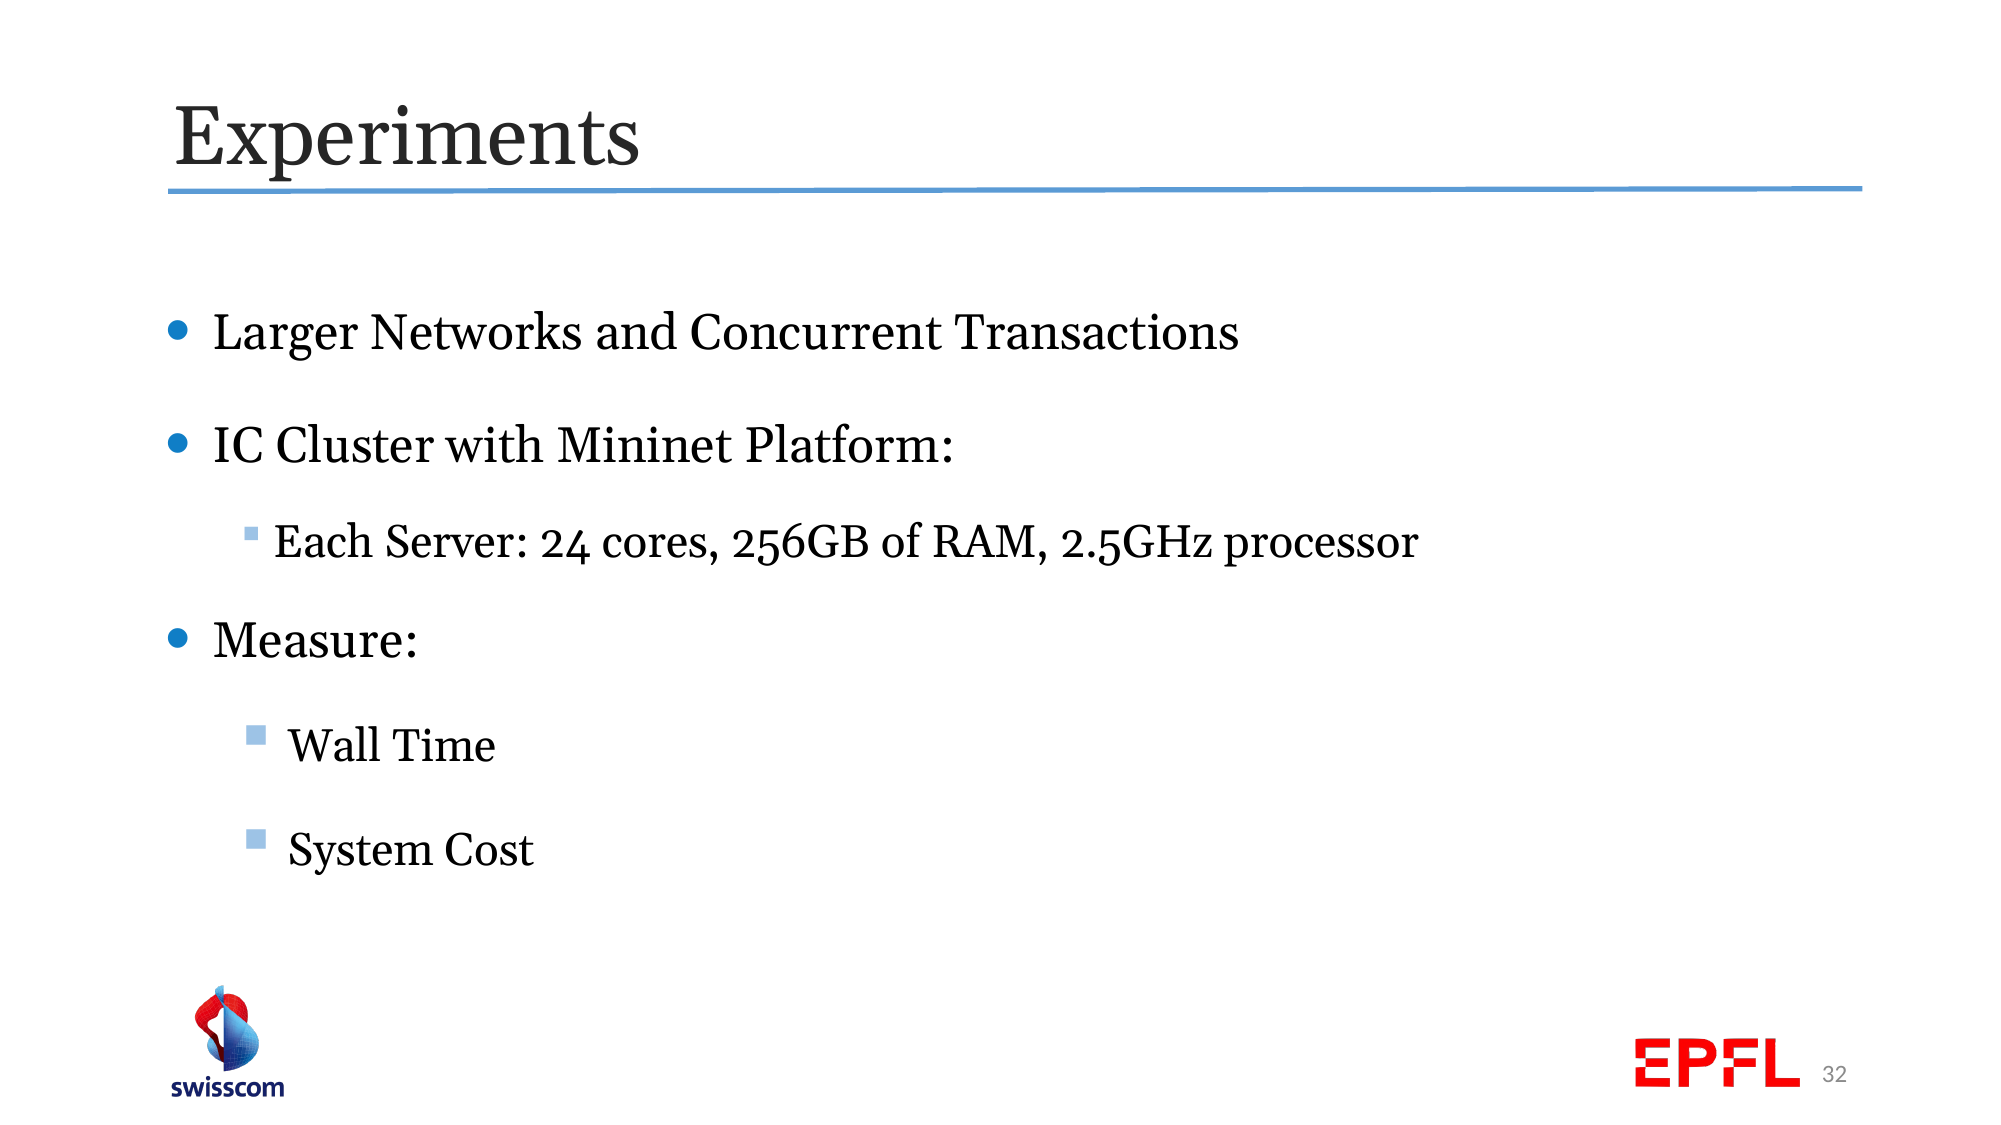

Experiments
Larger Networks and Concurrent Transactions
IC Cluster with Mininet Platform:
 Each Server: 24 cores, 256GB of RAM, 2.5GHz processor
Measure:
Wall Time
System Cost
32